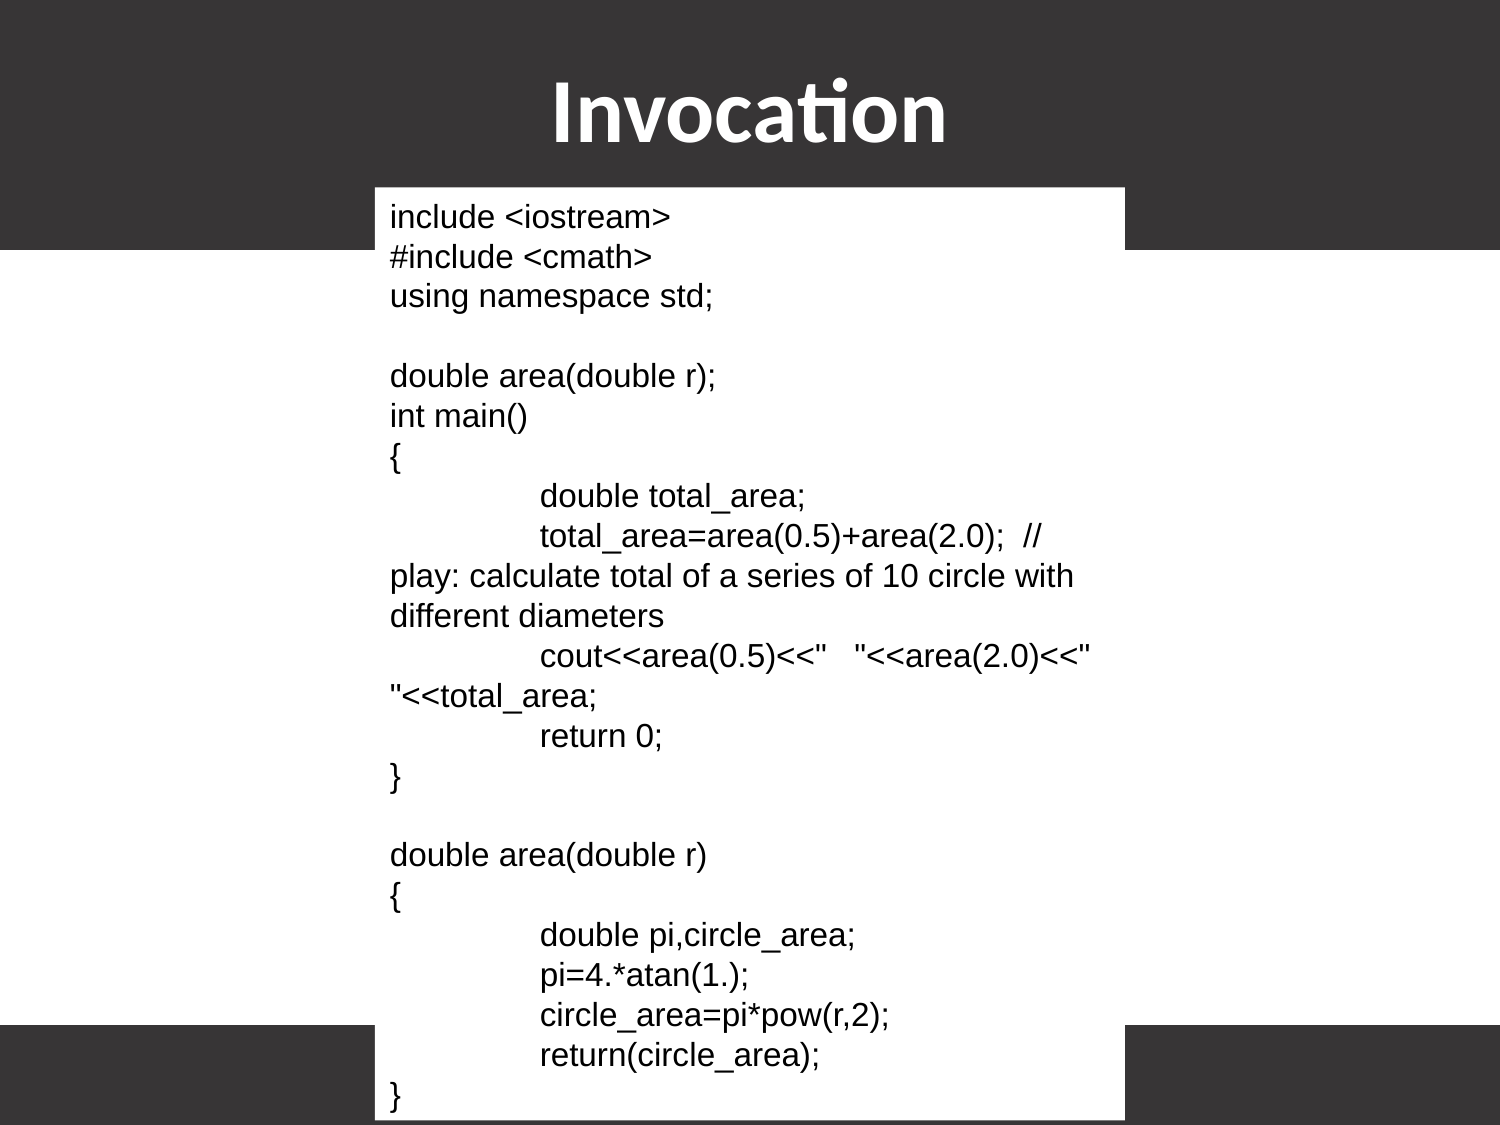

# Invocation
include <iostream>
#include <cmath>
using namespace std;

double area(double r);
int main()
{
	double total_area;
	total_area=area(0.5)+area(2.0);  // play: calculate total of a series of 10 circle with different diameters
	cout<<area(0.5)<<"   "<<area(2.0)<<"   "<<total_area;
	return 0;
}

double area(double r)
{
	double pi,circle_area;
	pi=4.*atan(1.);
	circle_area=pi*pow(r,2);
	return(circle_area);
}